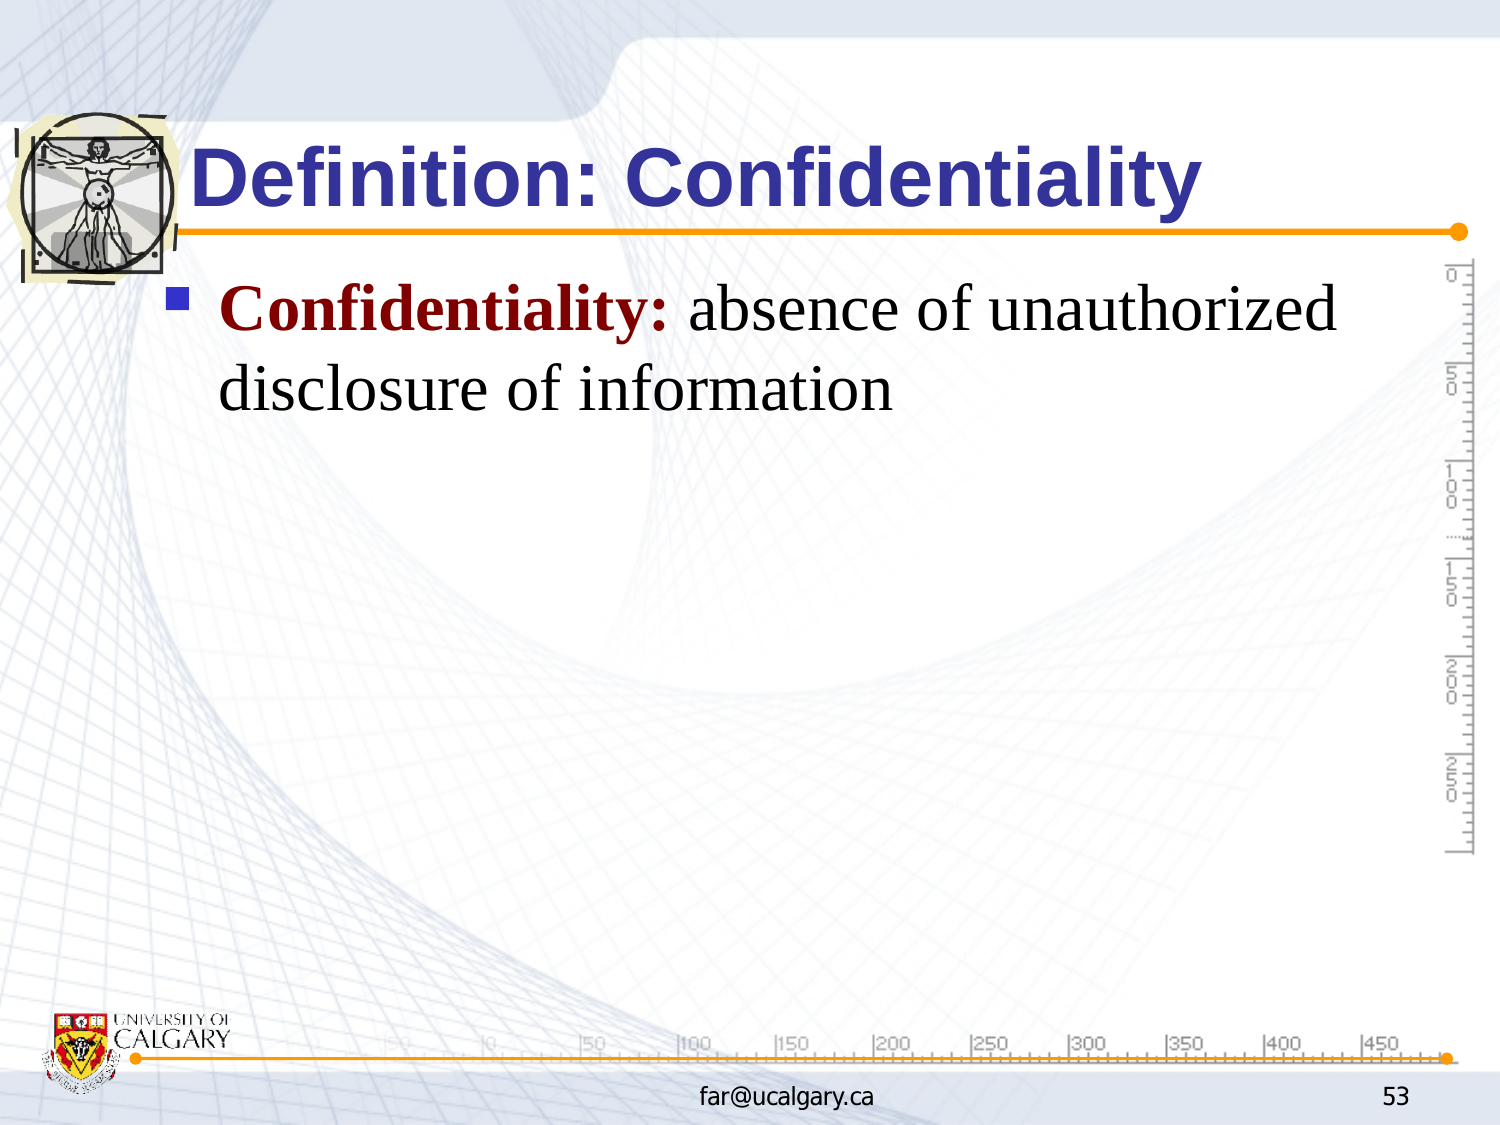

# Definition: Confidentiality
Confidentiality: absence of unauthorized disclosure of information
far@ucalgary.ca
53